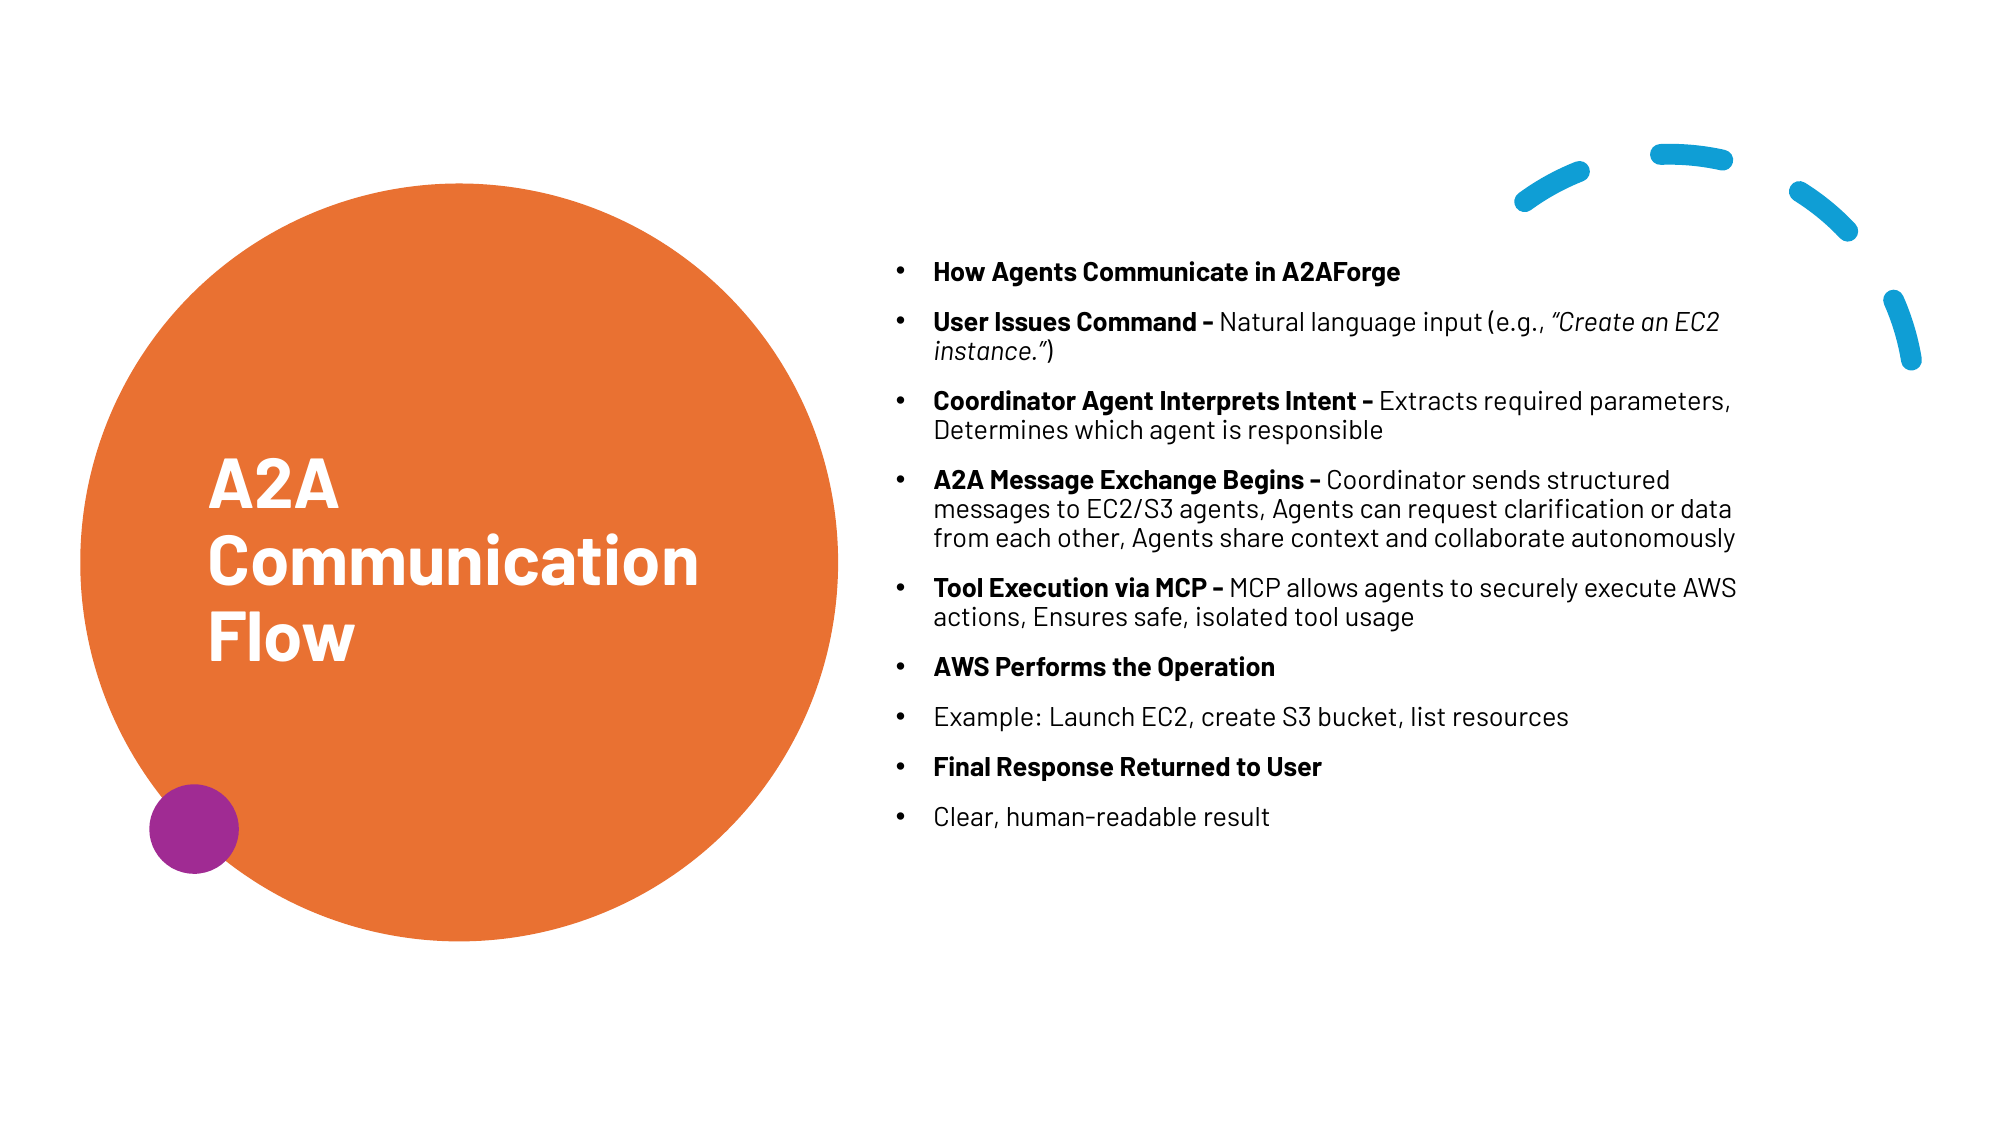

# A2A Communication Flow
How Agents Communicate in A2AForge
User Issues Command - Natural language input (e.g., “Create an EC2 instance.”)
Coordinator Agent Interprets Intent - Extracts required parameters, Determines which agent is responsible
A2A Message Exchange Begins - Coordinator sends structured messages to EC2/S3 agents, Agents can request clarification or data from each other, Agents share context and collaborate autonomously
Tool Execution via MCP - MCP allows agents to securely execute AWS actions, Ensures safe, isolated tool usage
AWS Performs the Operation
Example: Launch EC2, create S3 bucket, list resources
Final Response Returned to User
Clear, human-readable result